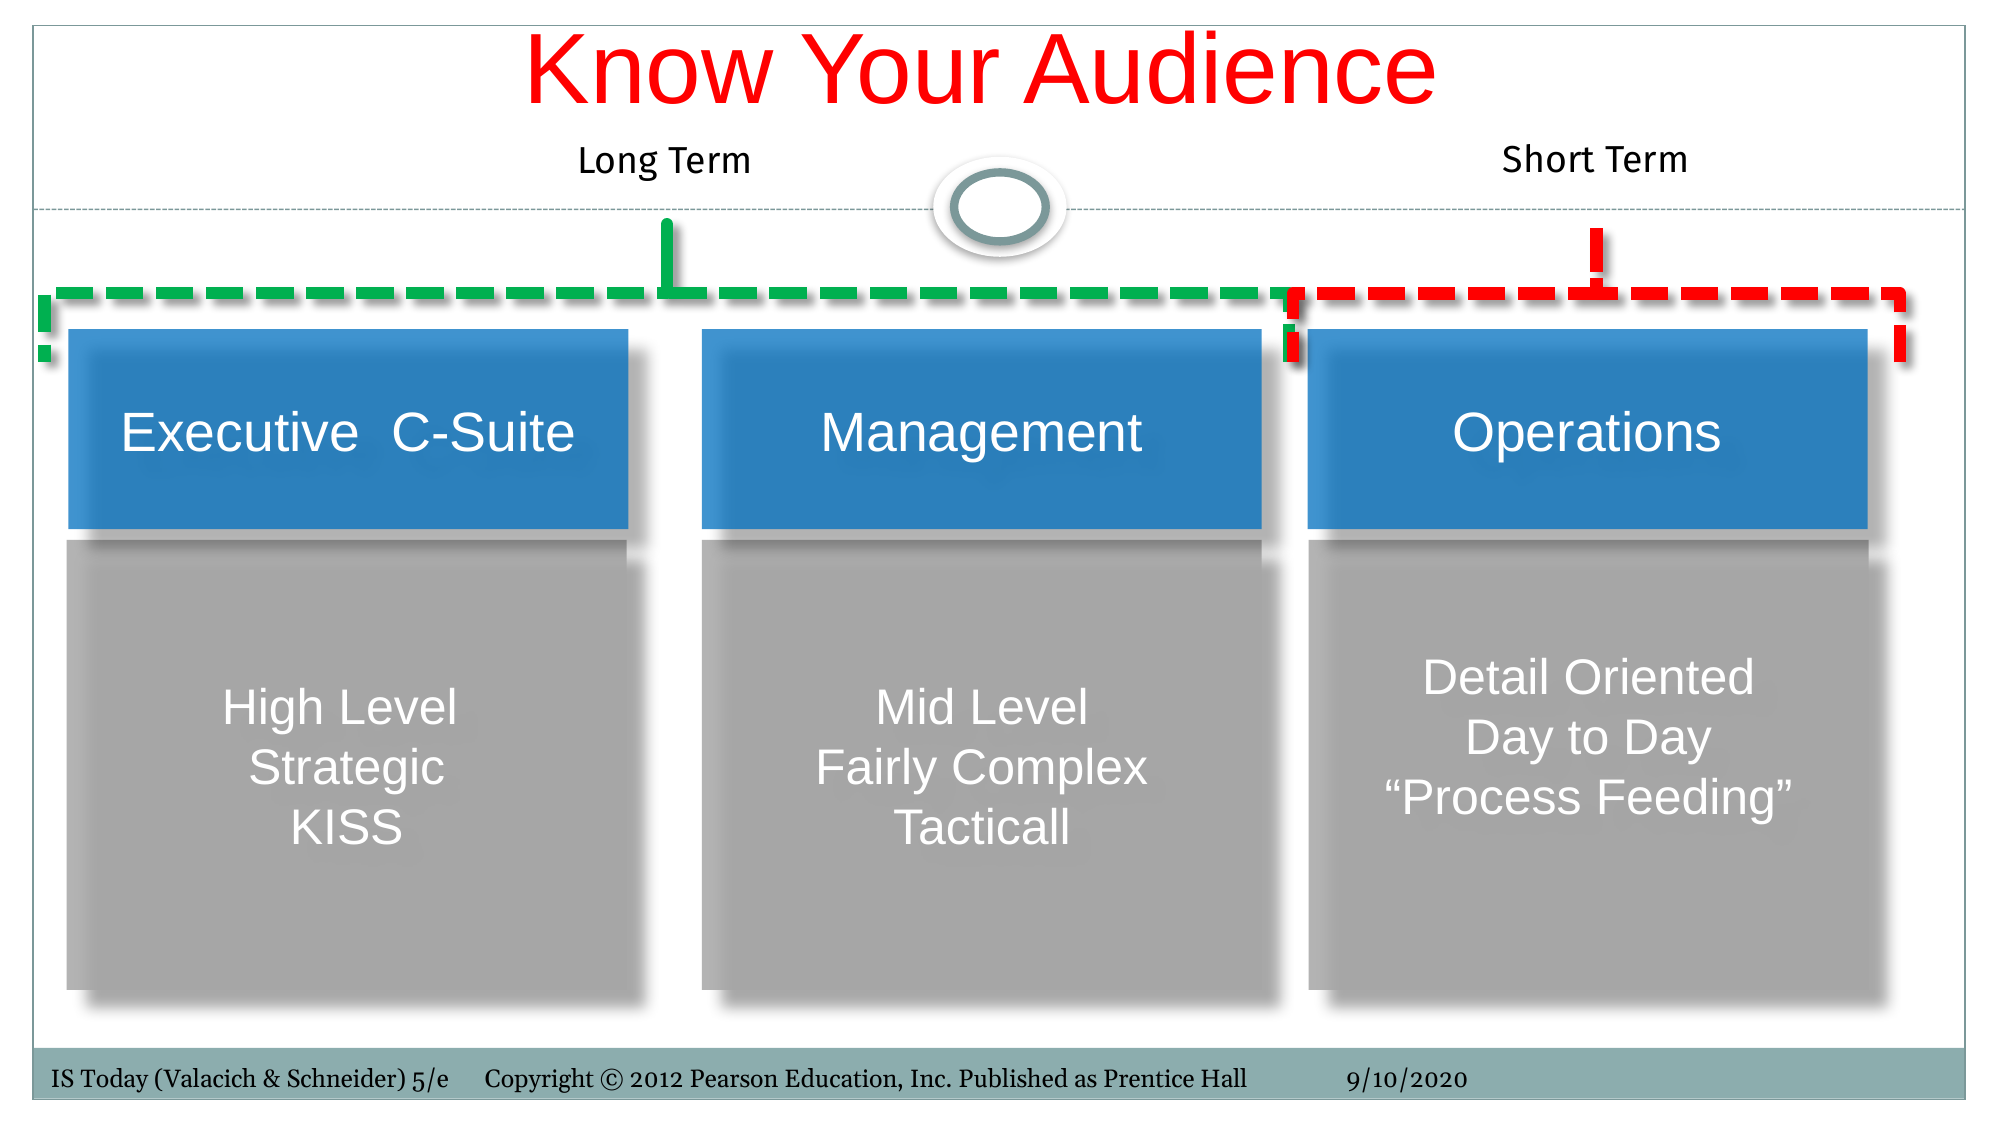

Know Your Audience
Short Term
Long Term
Executive  C-Suite
Management
Operations
High Level
Strategic
KISS
Mid Level
Fairly Complex
Tacticall
Detail Oriented
Day to Day
“Process Feeding”